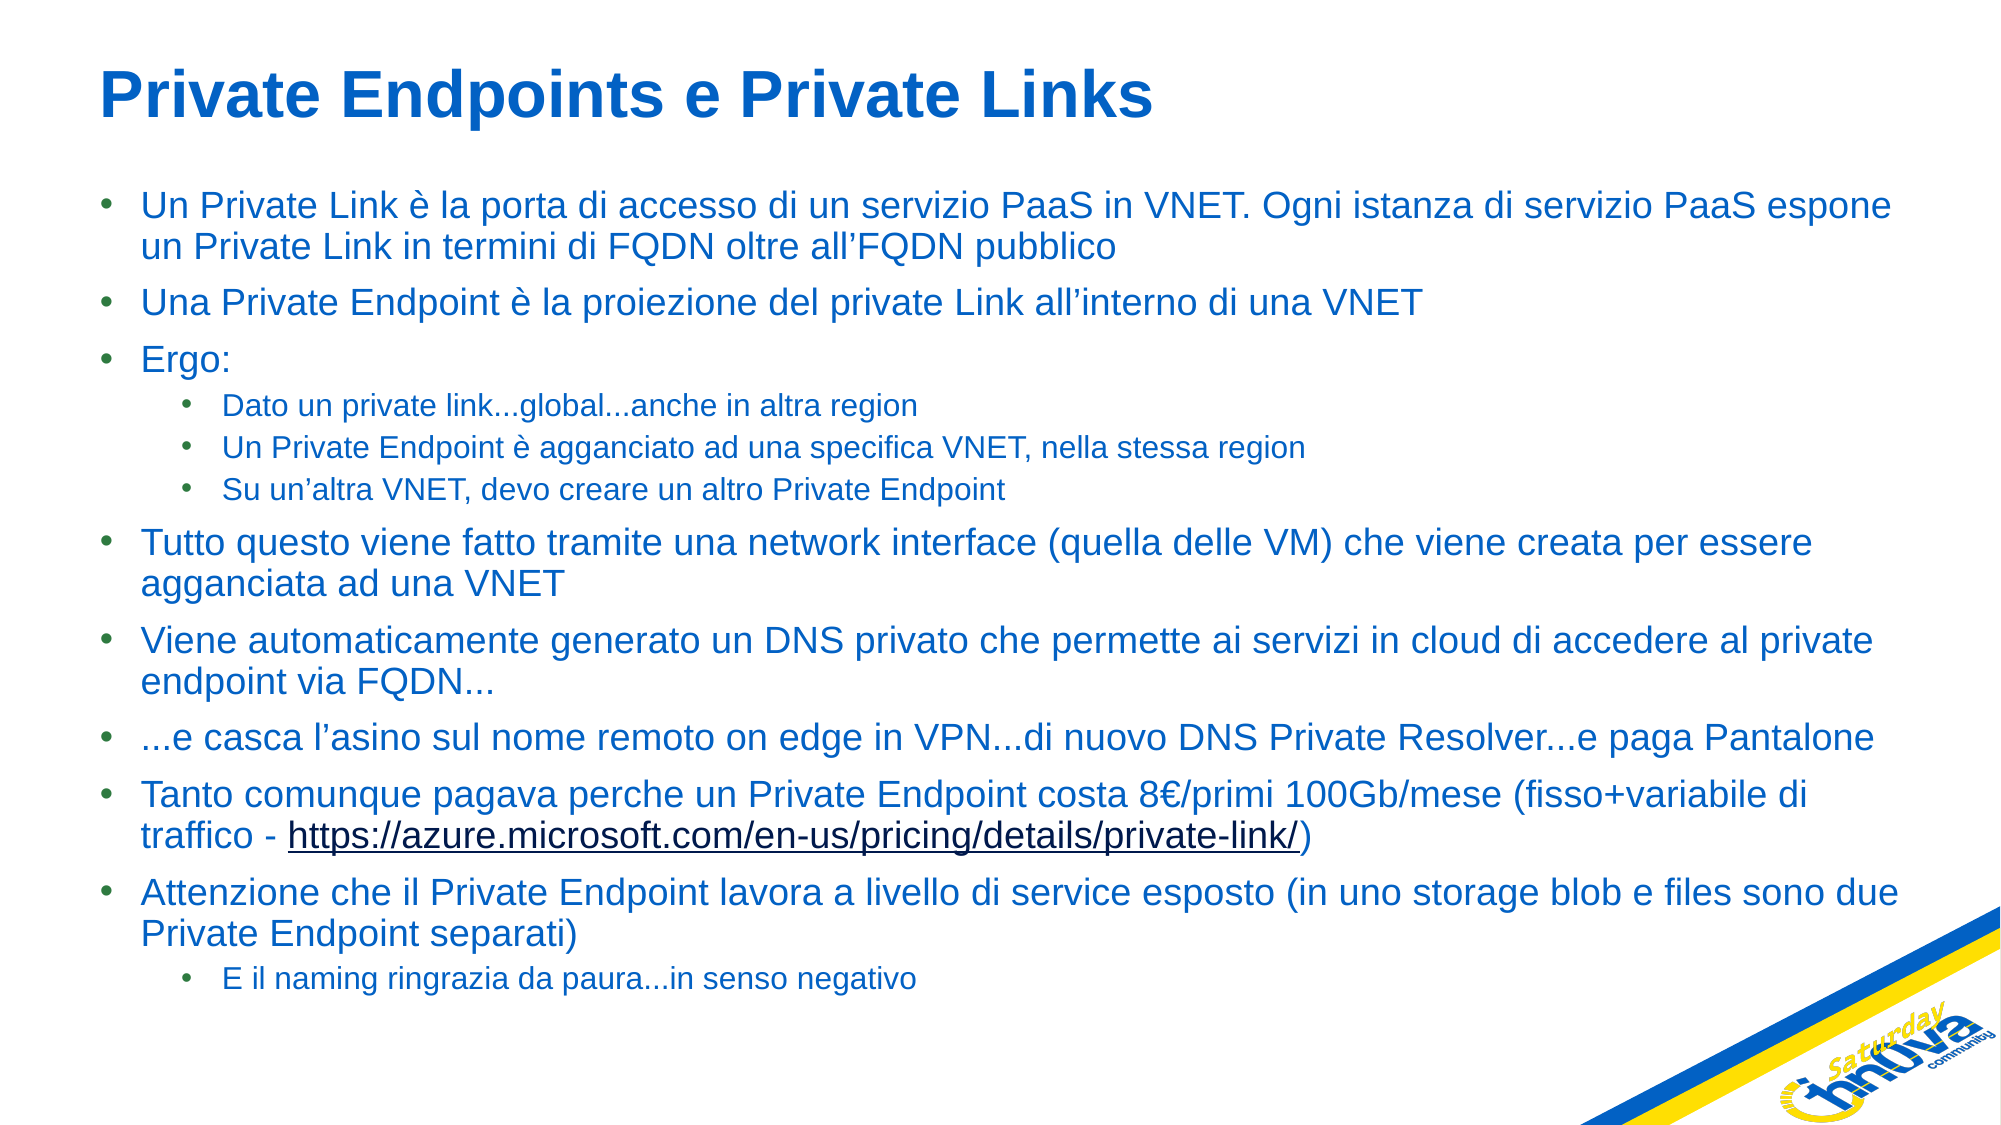

# Private Endpoints e Private Links
Un Private Link è la porta di accesso di un servizio PaaS in VNET. Ogni istanza di servizio PaaS espone un Private Link in termini di FQDN oltre all’FQDN pubblico
Una Private Endpoint è la proiezione del private Link all’interno di una VNET
Ergo:
Dato un private link...global...anche in altra region
Un Private Endpoint è agganciato ad una specifica VNET, nella stessa region
Su un’altra VNET, devo creare un altro Private Endpoint
Tutto questo viene fatto tramite una network interface (quella delle VM) che viene creata per essere agganciata ad una VNET
Viene automaticamente generato un DNS privato che permette ai servizi in cloud di accedere al private endpoint via FQDN...
...e casca l’asino sul nome remoto on edge in VPN...di nuovo DNS Private Resolver...e paga Pantalone
Tanto comunque pagava perche un Private Endpoint costa 8€/primi 100Gb/mese (fisso+variabile di traffico - https://azure.microsoft.com/en-us/pricing/details/private-link/)
Attenzione che il Private Endpoint lavora a livello di service esposto (in uno storage blob e files sono due Private Endpoint separati)
E il naming ringrazia da paura...in senso negativo